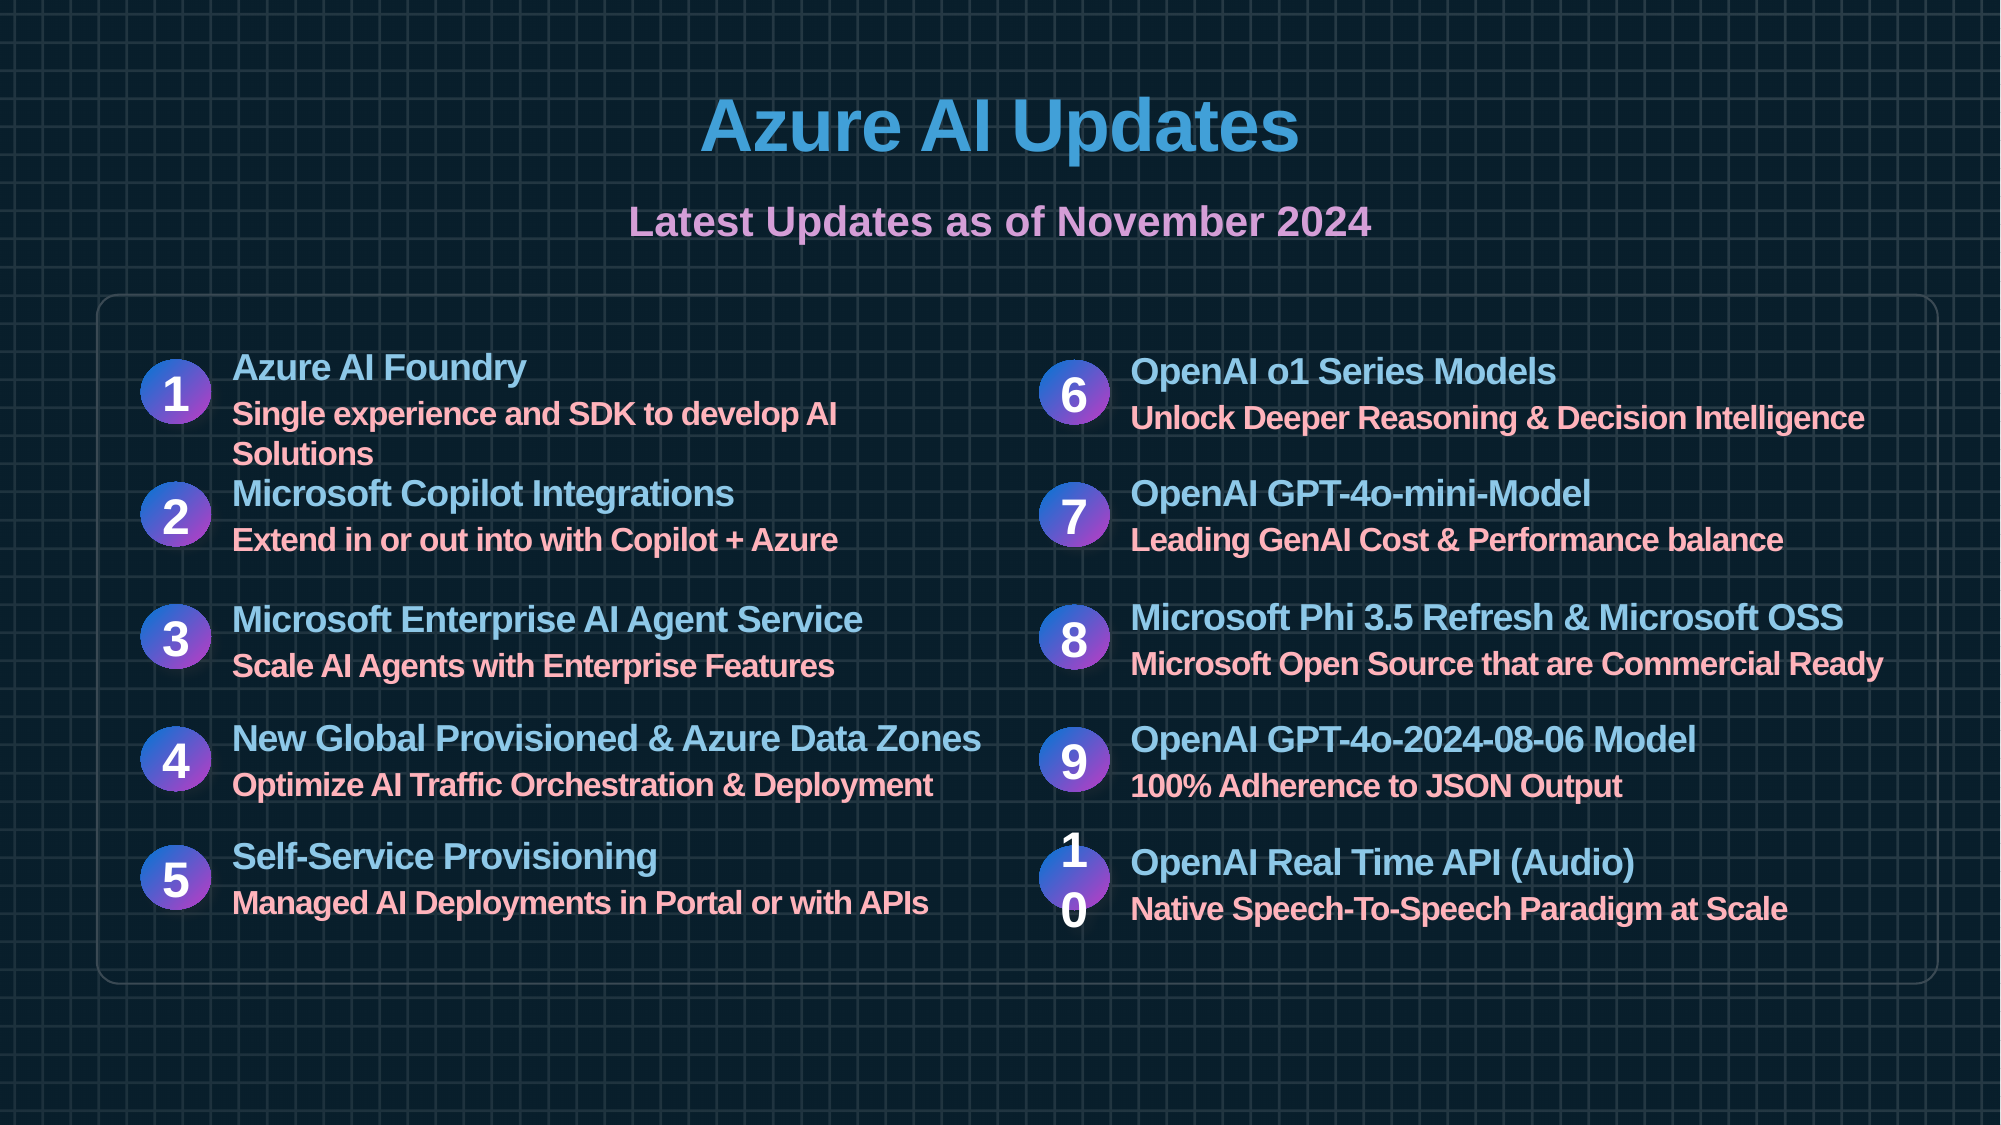

Azure AI Updates
Latest Updates as of November 2024

Azure AI Foundry
Single experience and SDK to develop AI Solutions
OpenAI o1 Series Models
Unlock Deeper Reasoning & Decision Intelligence
1
6
OpenAI GPT-4o-mini-Model
Leading GenAI Cost & Performance balance
Microsoft Copilot Integrations
Extend in or out into with Copilot + Azure
2
7
Microsoft Phi 3.5 Refresh & Microsoft OSS
Microsoft Open Source that are Commercial Ready
Microsoft Enterprise AI Agent Service
Scale AI Agents with Enterprise Features
3
8
New Global Provisioned & Azure Data Zones
Optimize AI Traffic Orchestration & Deployment
OpenAI GPT-4o-2024-08-06 Model
100% Adherence to JSON Output
4
9
Self-Service Provisioning
Managed AI Deployments in Portal or with APIs
OpenAI Real Time API (Audio)
Native Speech-To-Speech Paradigm at Scale
5
10